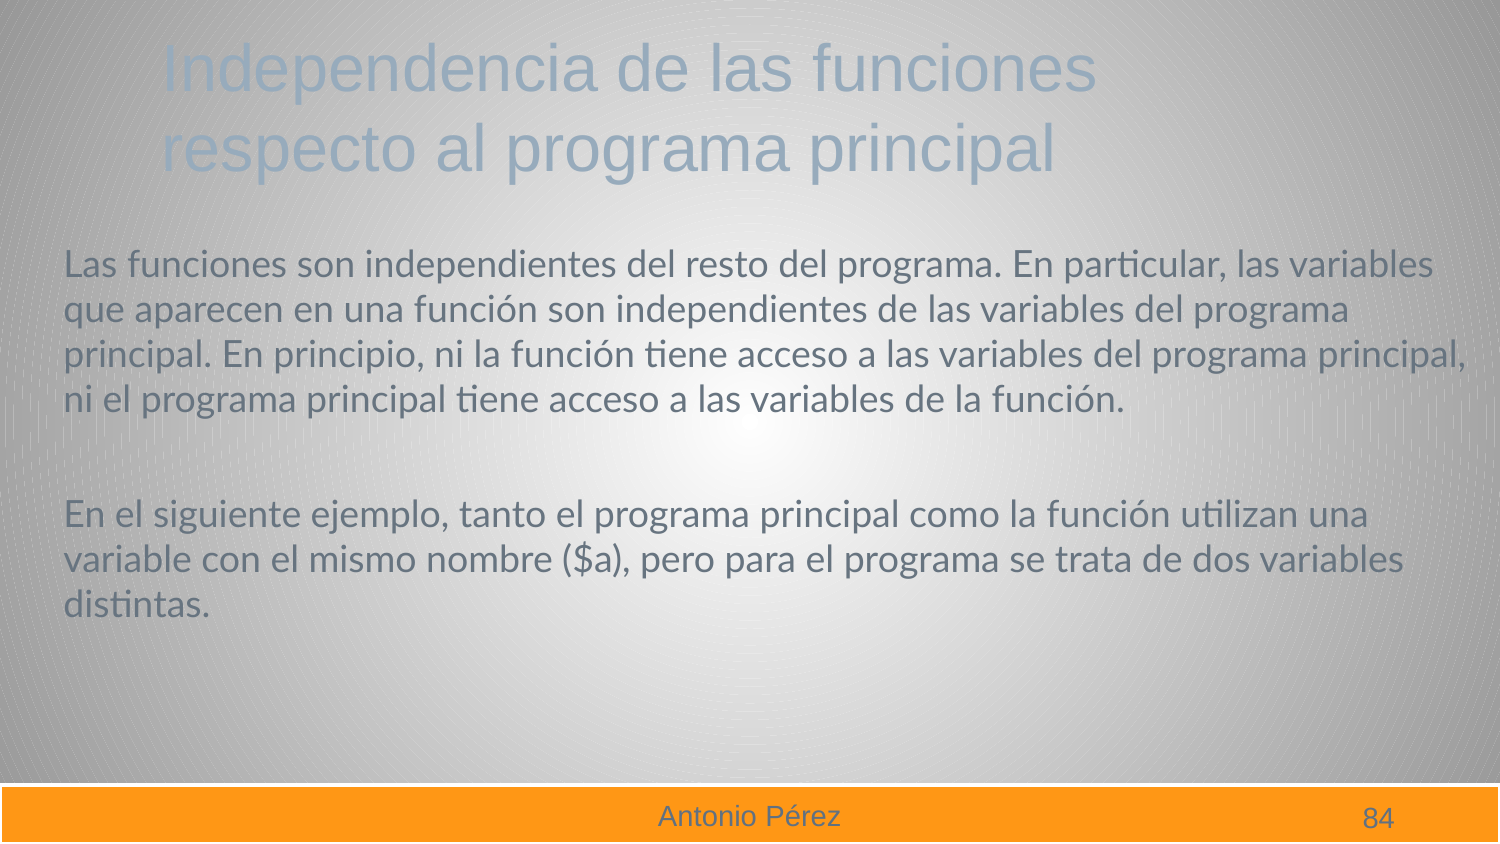

# Independencia de las funciones respecto al programa principal
Las funciones son independientes del resto del programa. En particular, las variables que aparecen en una función son independientes de las variables del programa principal. En principio, ni la función tiene acceso a las variables del programa principal, ni el programa principal tiene acceso a las variables de la función.

En el siguiente ejemplo, tanto el programa principal como la función utilizan una variable con el mismo nombre ($a), pero para el programa se trata de dos variables distintas.
84